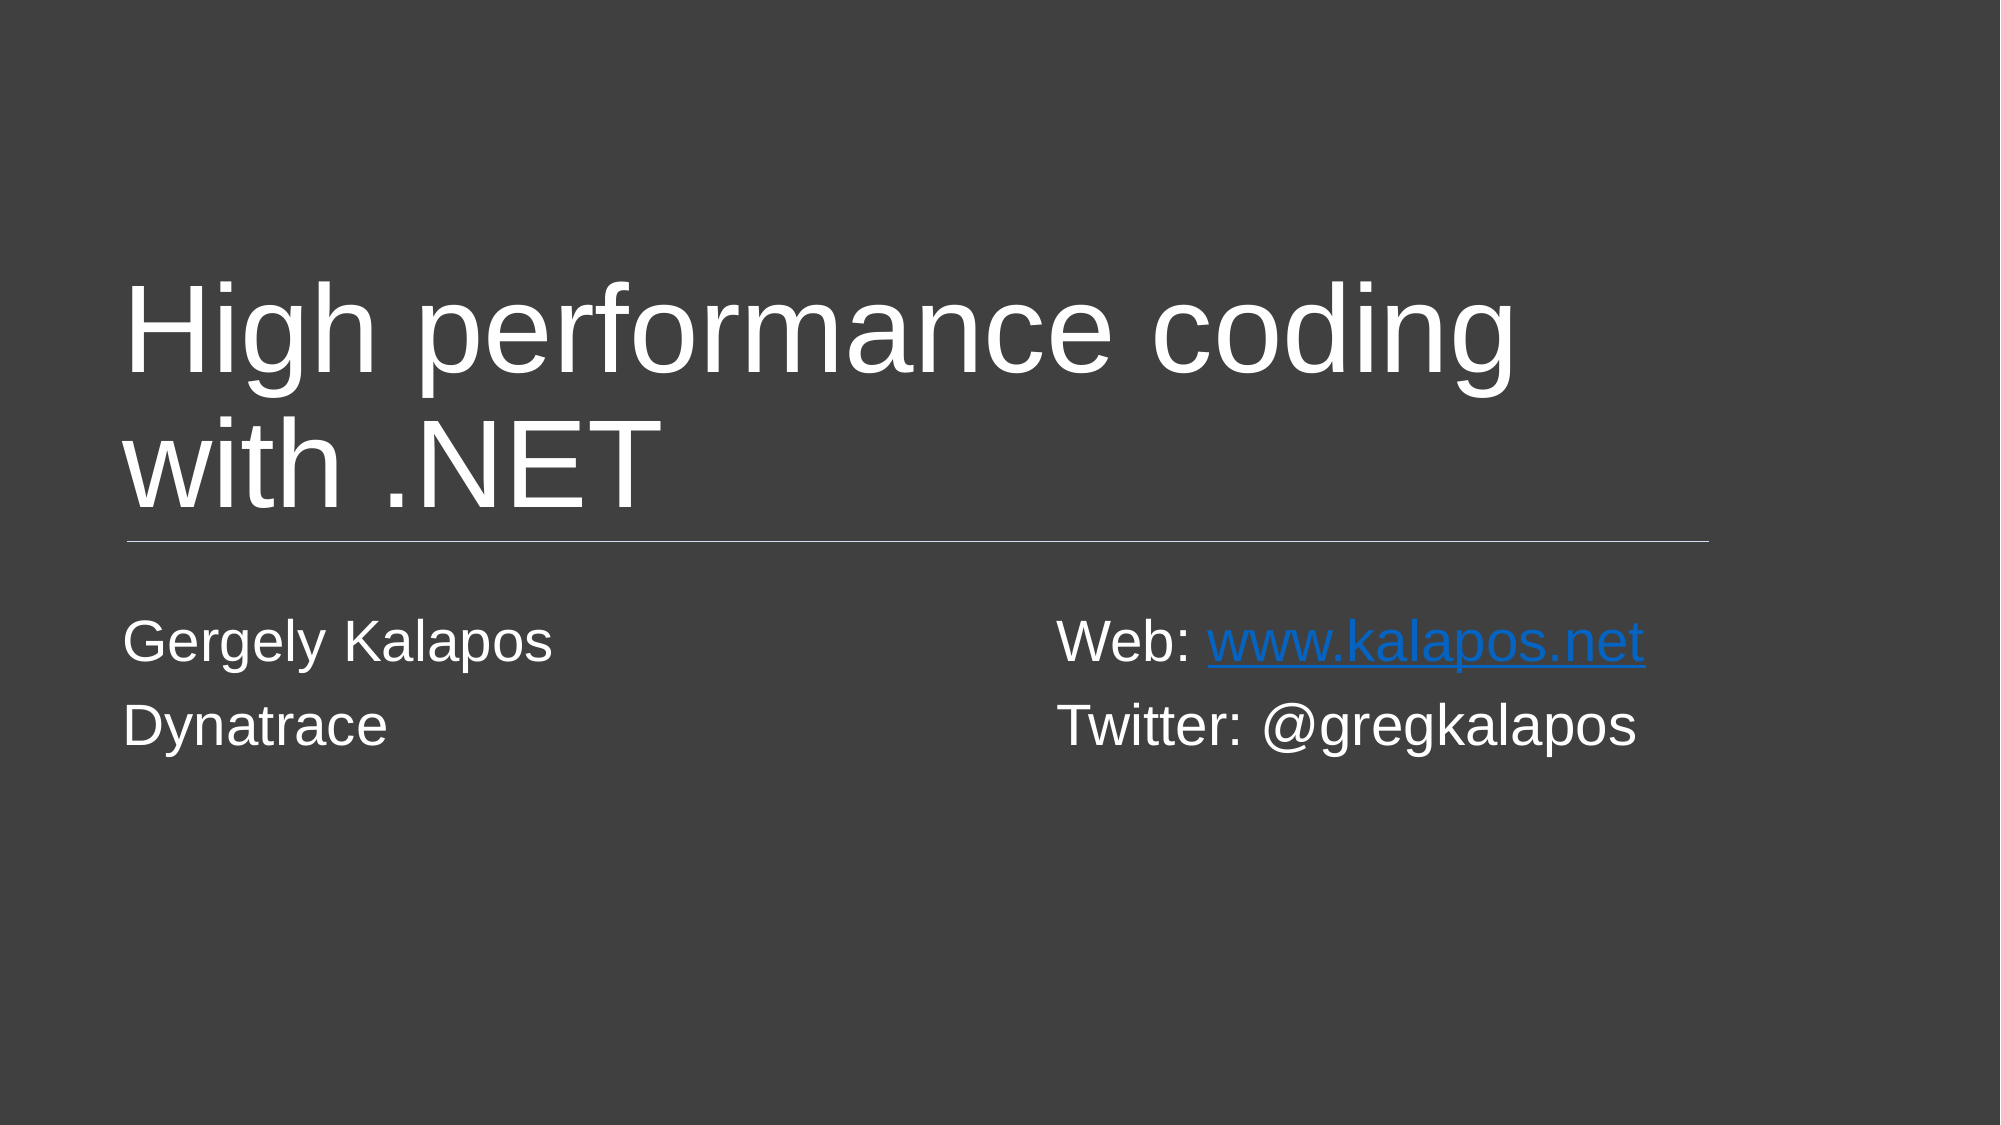

High performance coding with .NET
Web: www.kalapos.net
Twitter: @gregkalapos
Gergely Kalapos
Dynatrace